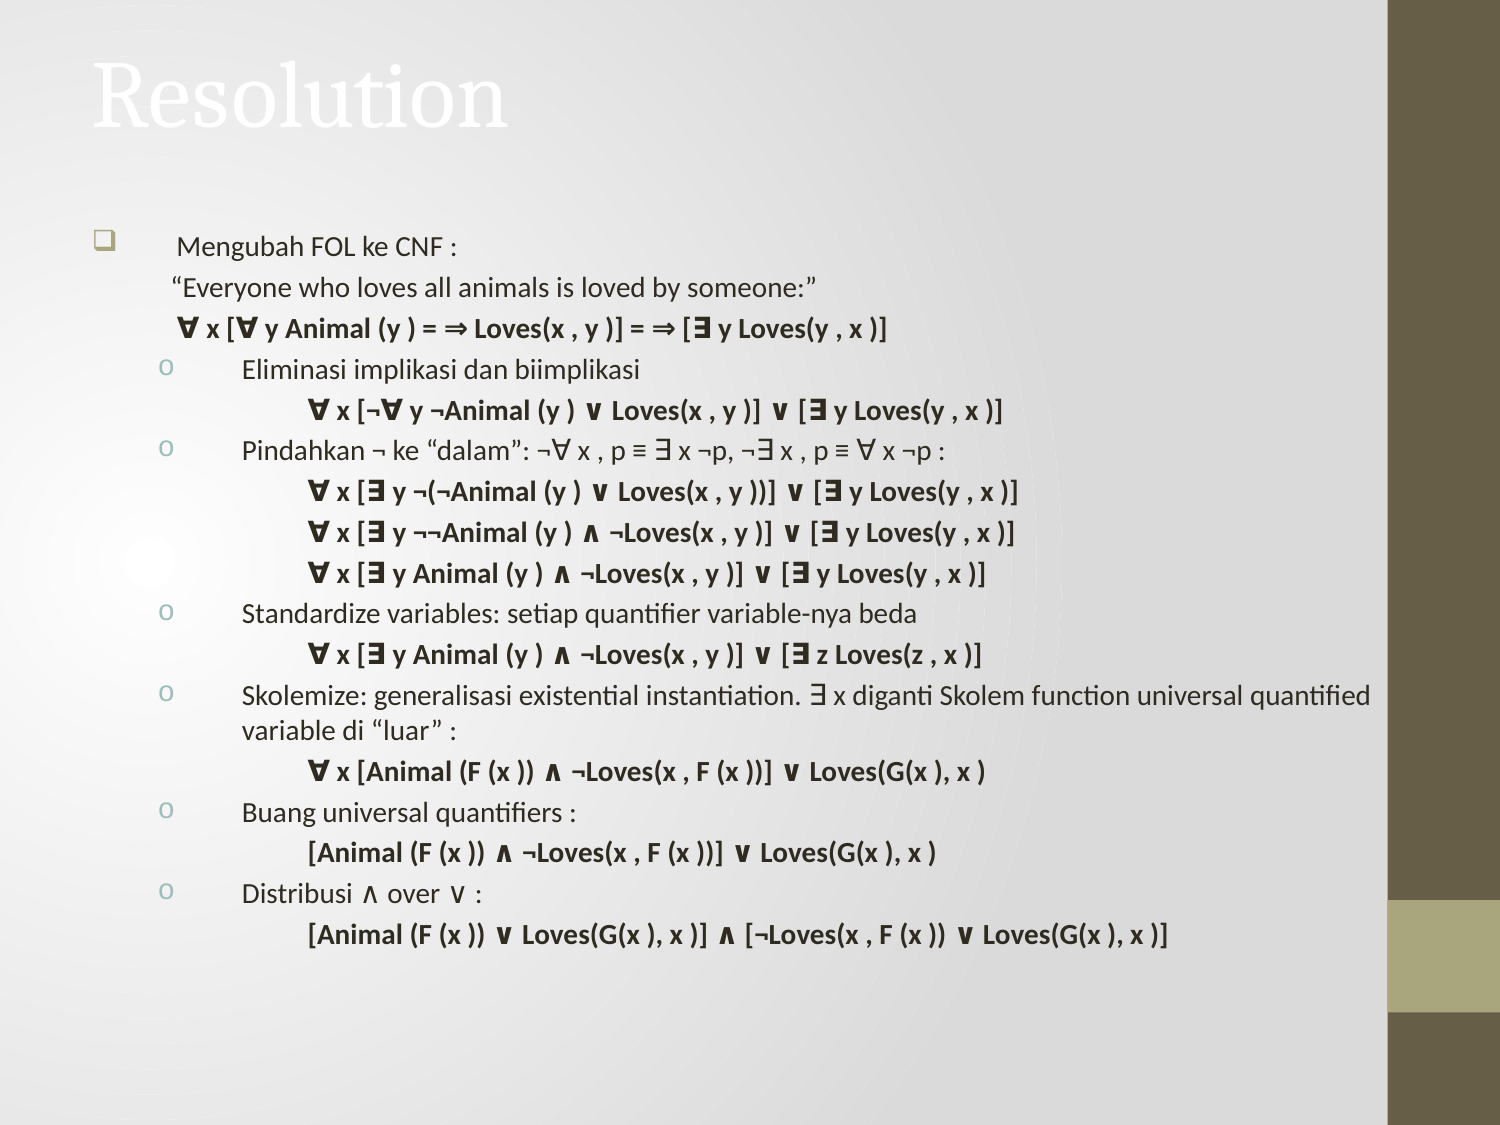

# Resolution
Mengubah FOL ke CNF :
  “Everyone who loves all animals is loved by someone:”
   ∀ x [∀ y Animal (y ) = ⇒ Loves(x , y )] = ⇒ [∃ y Loves(y , x )]
Eliminasi implikasi dan biimplikasi
	∀ x [¬∀ y ¬Animal (y ) ∨ Loves(x , y )] ∨ [∃ y Loves(y , x )]
Pindahkan ¬ ke “dalam”: ¬∀ x , p ≡ ∃ x ¬p, ¬∃ x , p ≡ ∀ x ¬p :
	∀ x [∃ y ¬(¬Animal (y ) ∨ Loves(x , y ))] ∨ [∃ y Loves(y , x )]
	∀ x [∃ y ¬¬Animal (y ) ∧ ¬Loves(x , y )] ∨ [∃ y Loves(y , x )]
	∀ x [∃ y Animal (y ) ∧ ¬Loves(x , y )] ∨ [∃ y Loves(y , x )]
Standardize variables: setiap quantifier variable-nya beda
	∀ x [∃ y Animal (y ) ∧ ¬Loves(x , y )] ∨ [∃ z Loves(z , x )]
Skolemize: generalisasi existential instantiation. ∃ x diganti Skolem function universal quantified variable di “luar” :
	∀ x [Animal (F (x )) ∧ ¬Loves(x , F (x ))] ∨ Loves(G(x ), x )
Buang universal quantifiers :
	[Animal (F (x )) ∧ ¬Loves(x , F (x ))] ∨ Loves(G(x ), x )
Distribusi ∧ over ∨ :
	[Animal (F (x )) ∨ Loves(G(x ), x )] ∧ [¬Loves(x , F (x )) ∨ Loves(G(x ), x )]